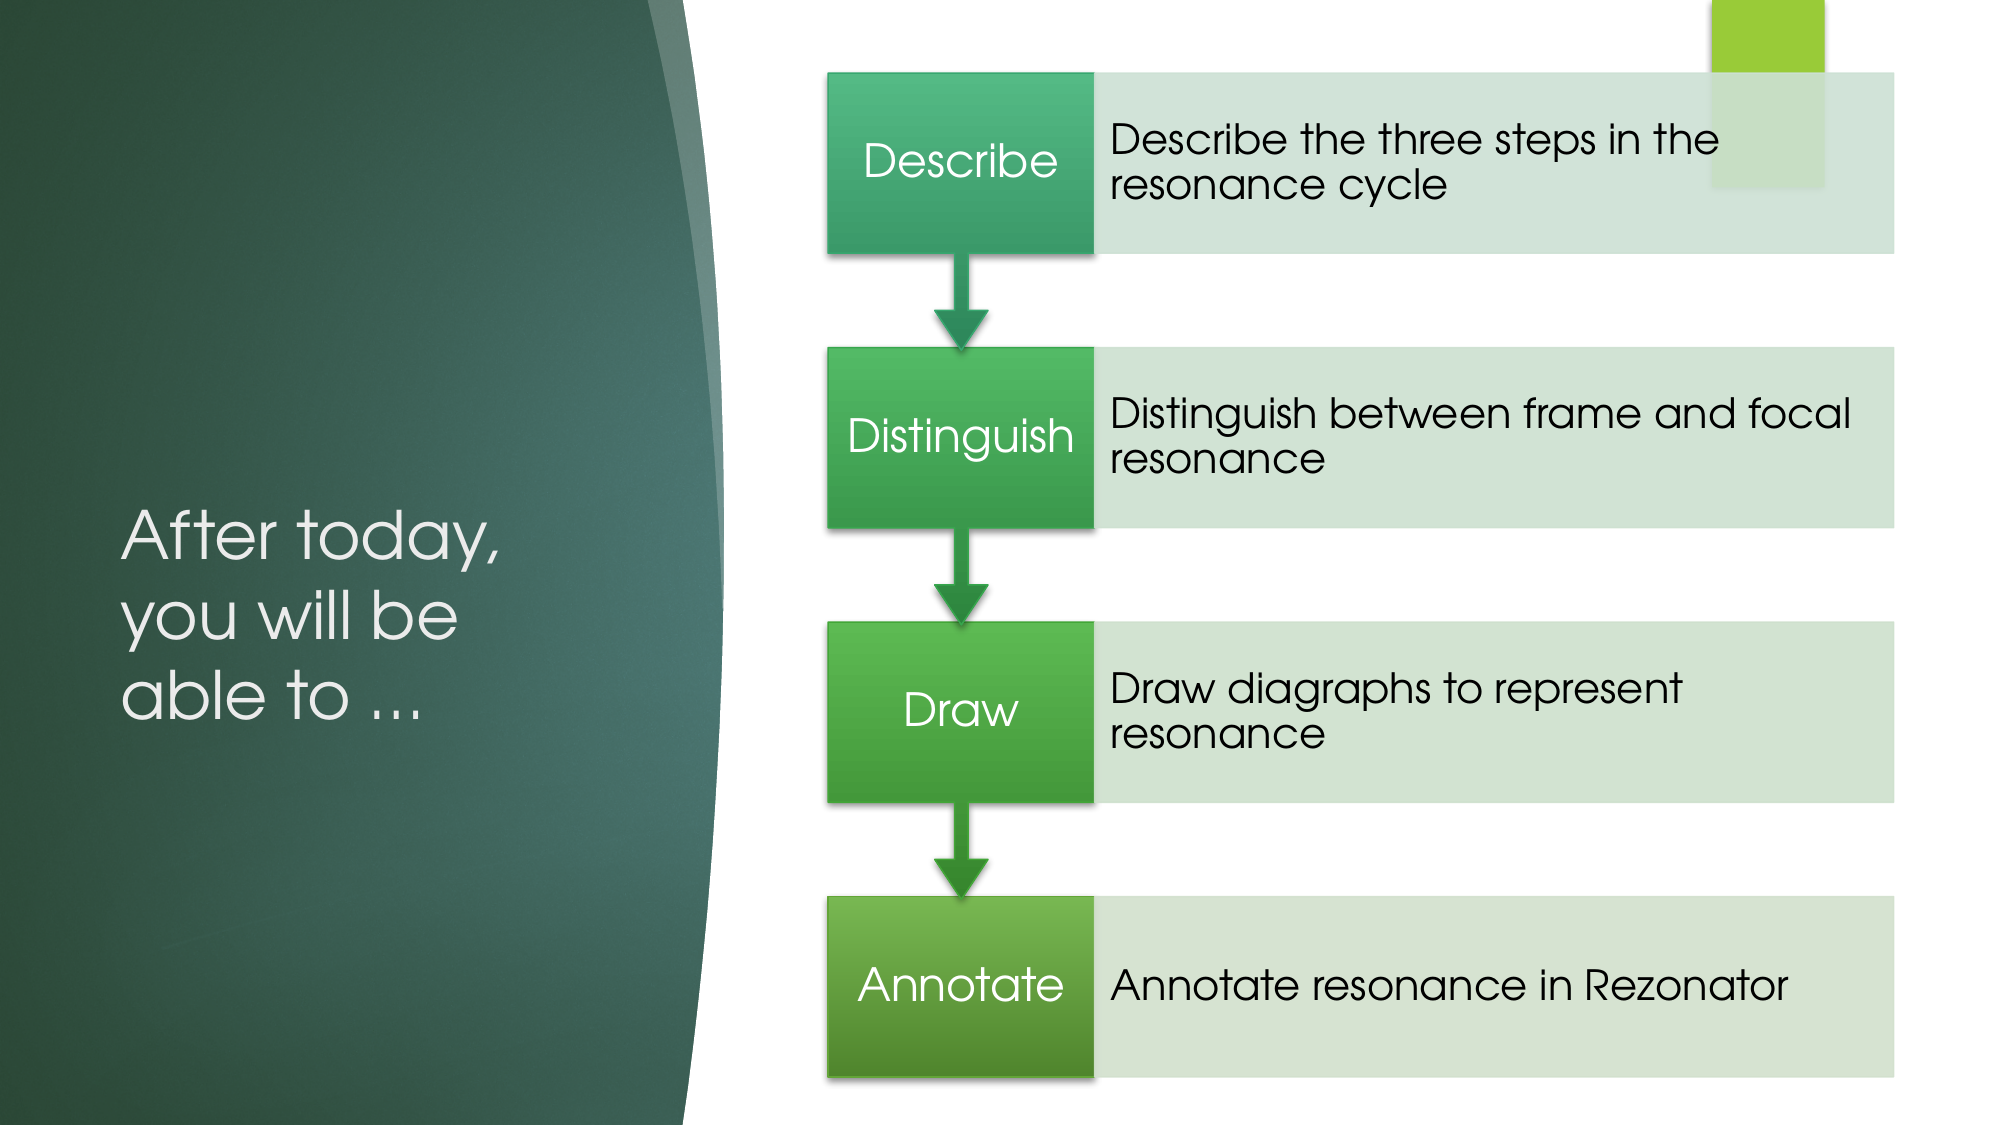

Annotate
Annotate resonance in Rezonator
Draw
Draw diagraphs to represent resonance
Distinguish
Distinguish between frame and focal resonance
Describe
Describe the three steps in the resonance cycle
# After today, you will be able to …